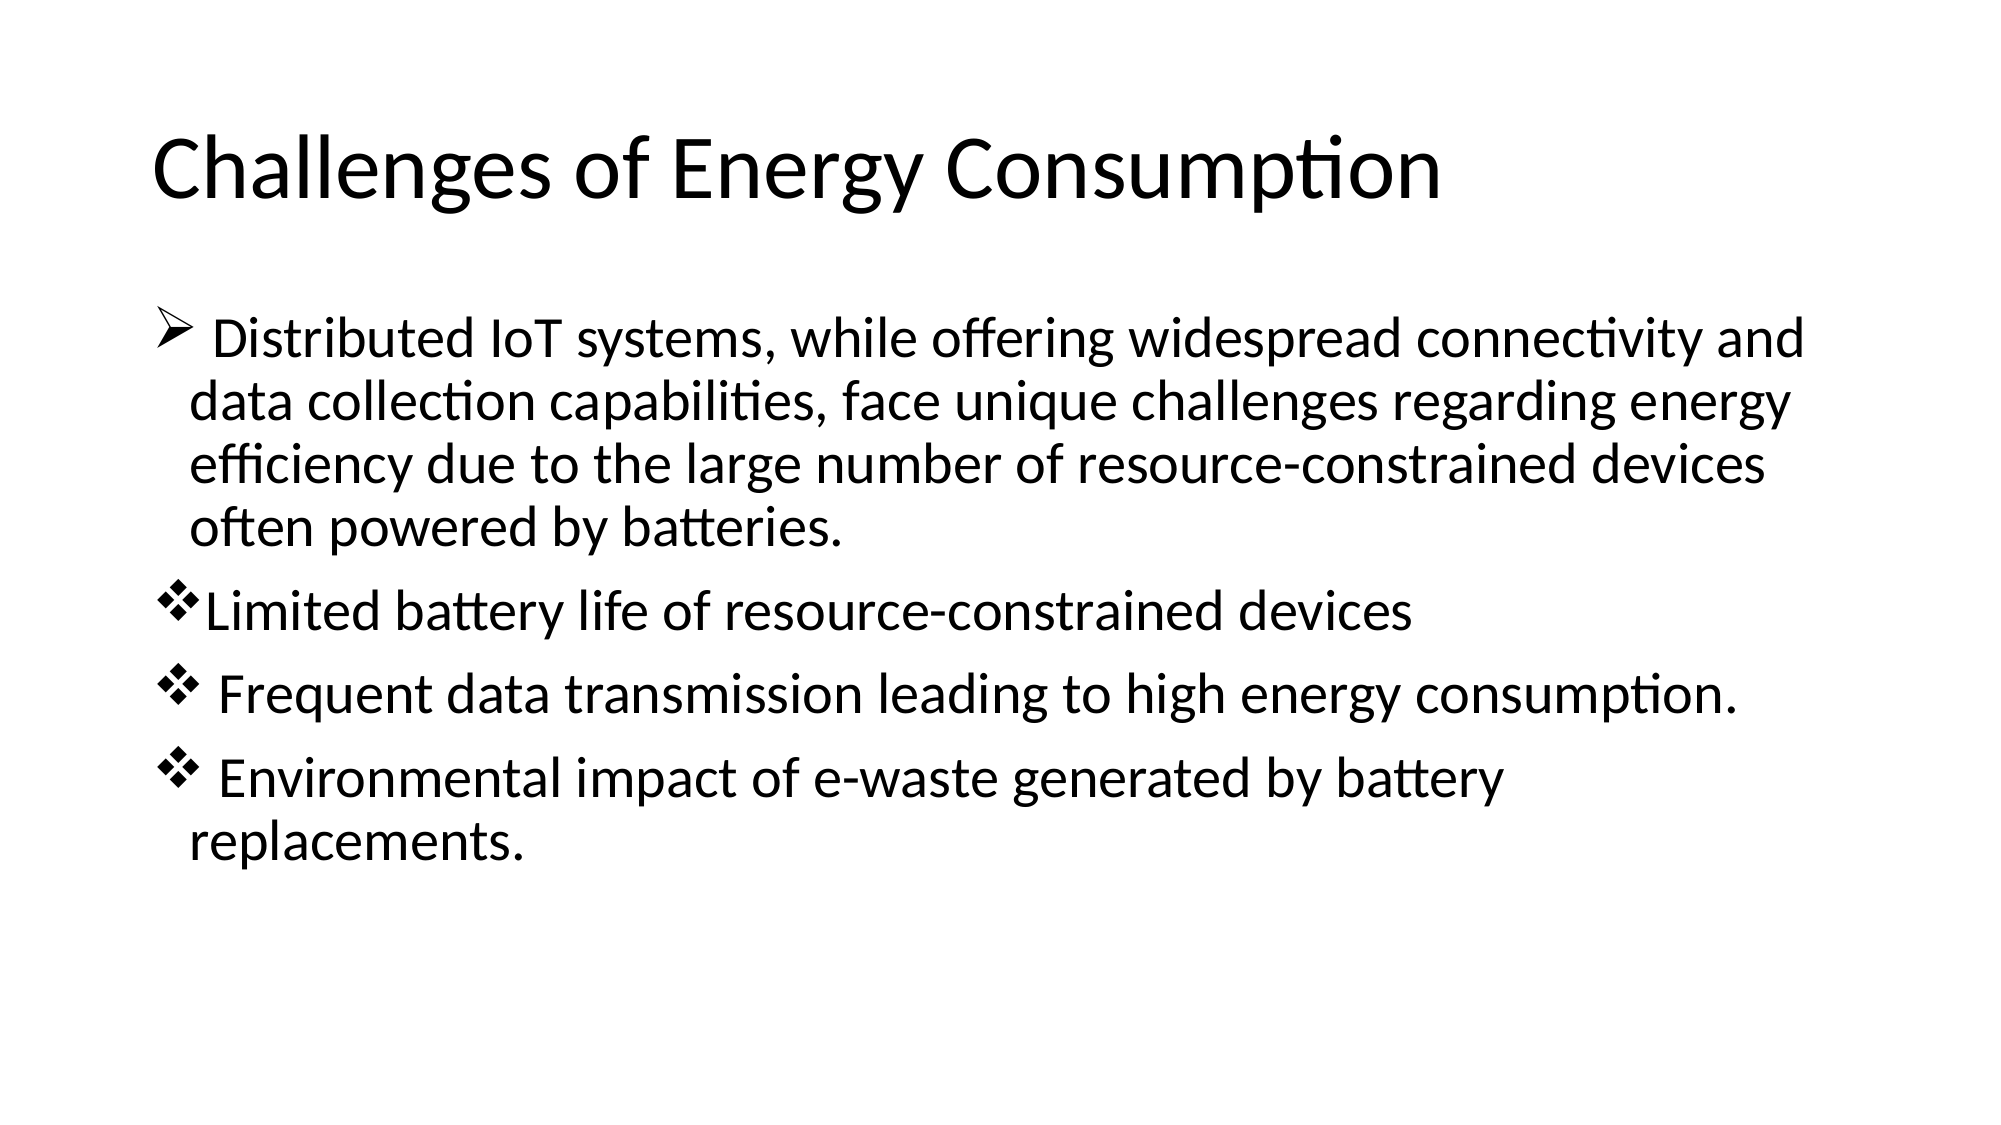

# Challenges of Energy Consumption
 Distributed IoT systems, while offering widespread connectivity and data collection capabilities, face unique challenges regarding energy efficiency due to the large number of resource-constrained devices often powered by batteries.
Limited battery life of resource-constrained devices
 Frequent data transmission leading to high energy consumption.
 Environmental impact of e-waste generated by battery replacements.